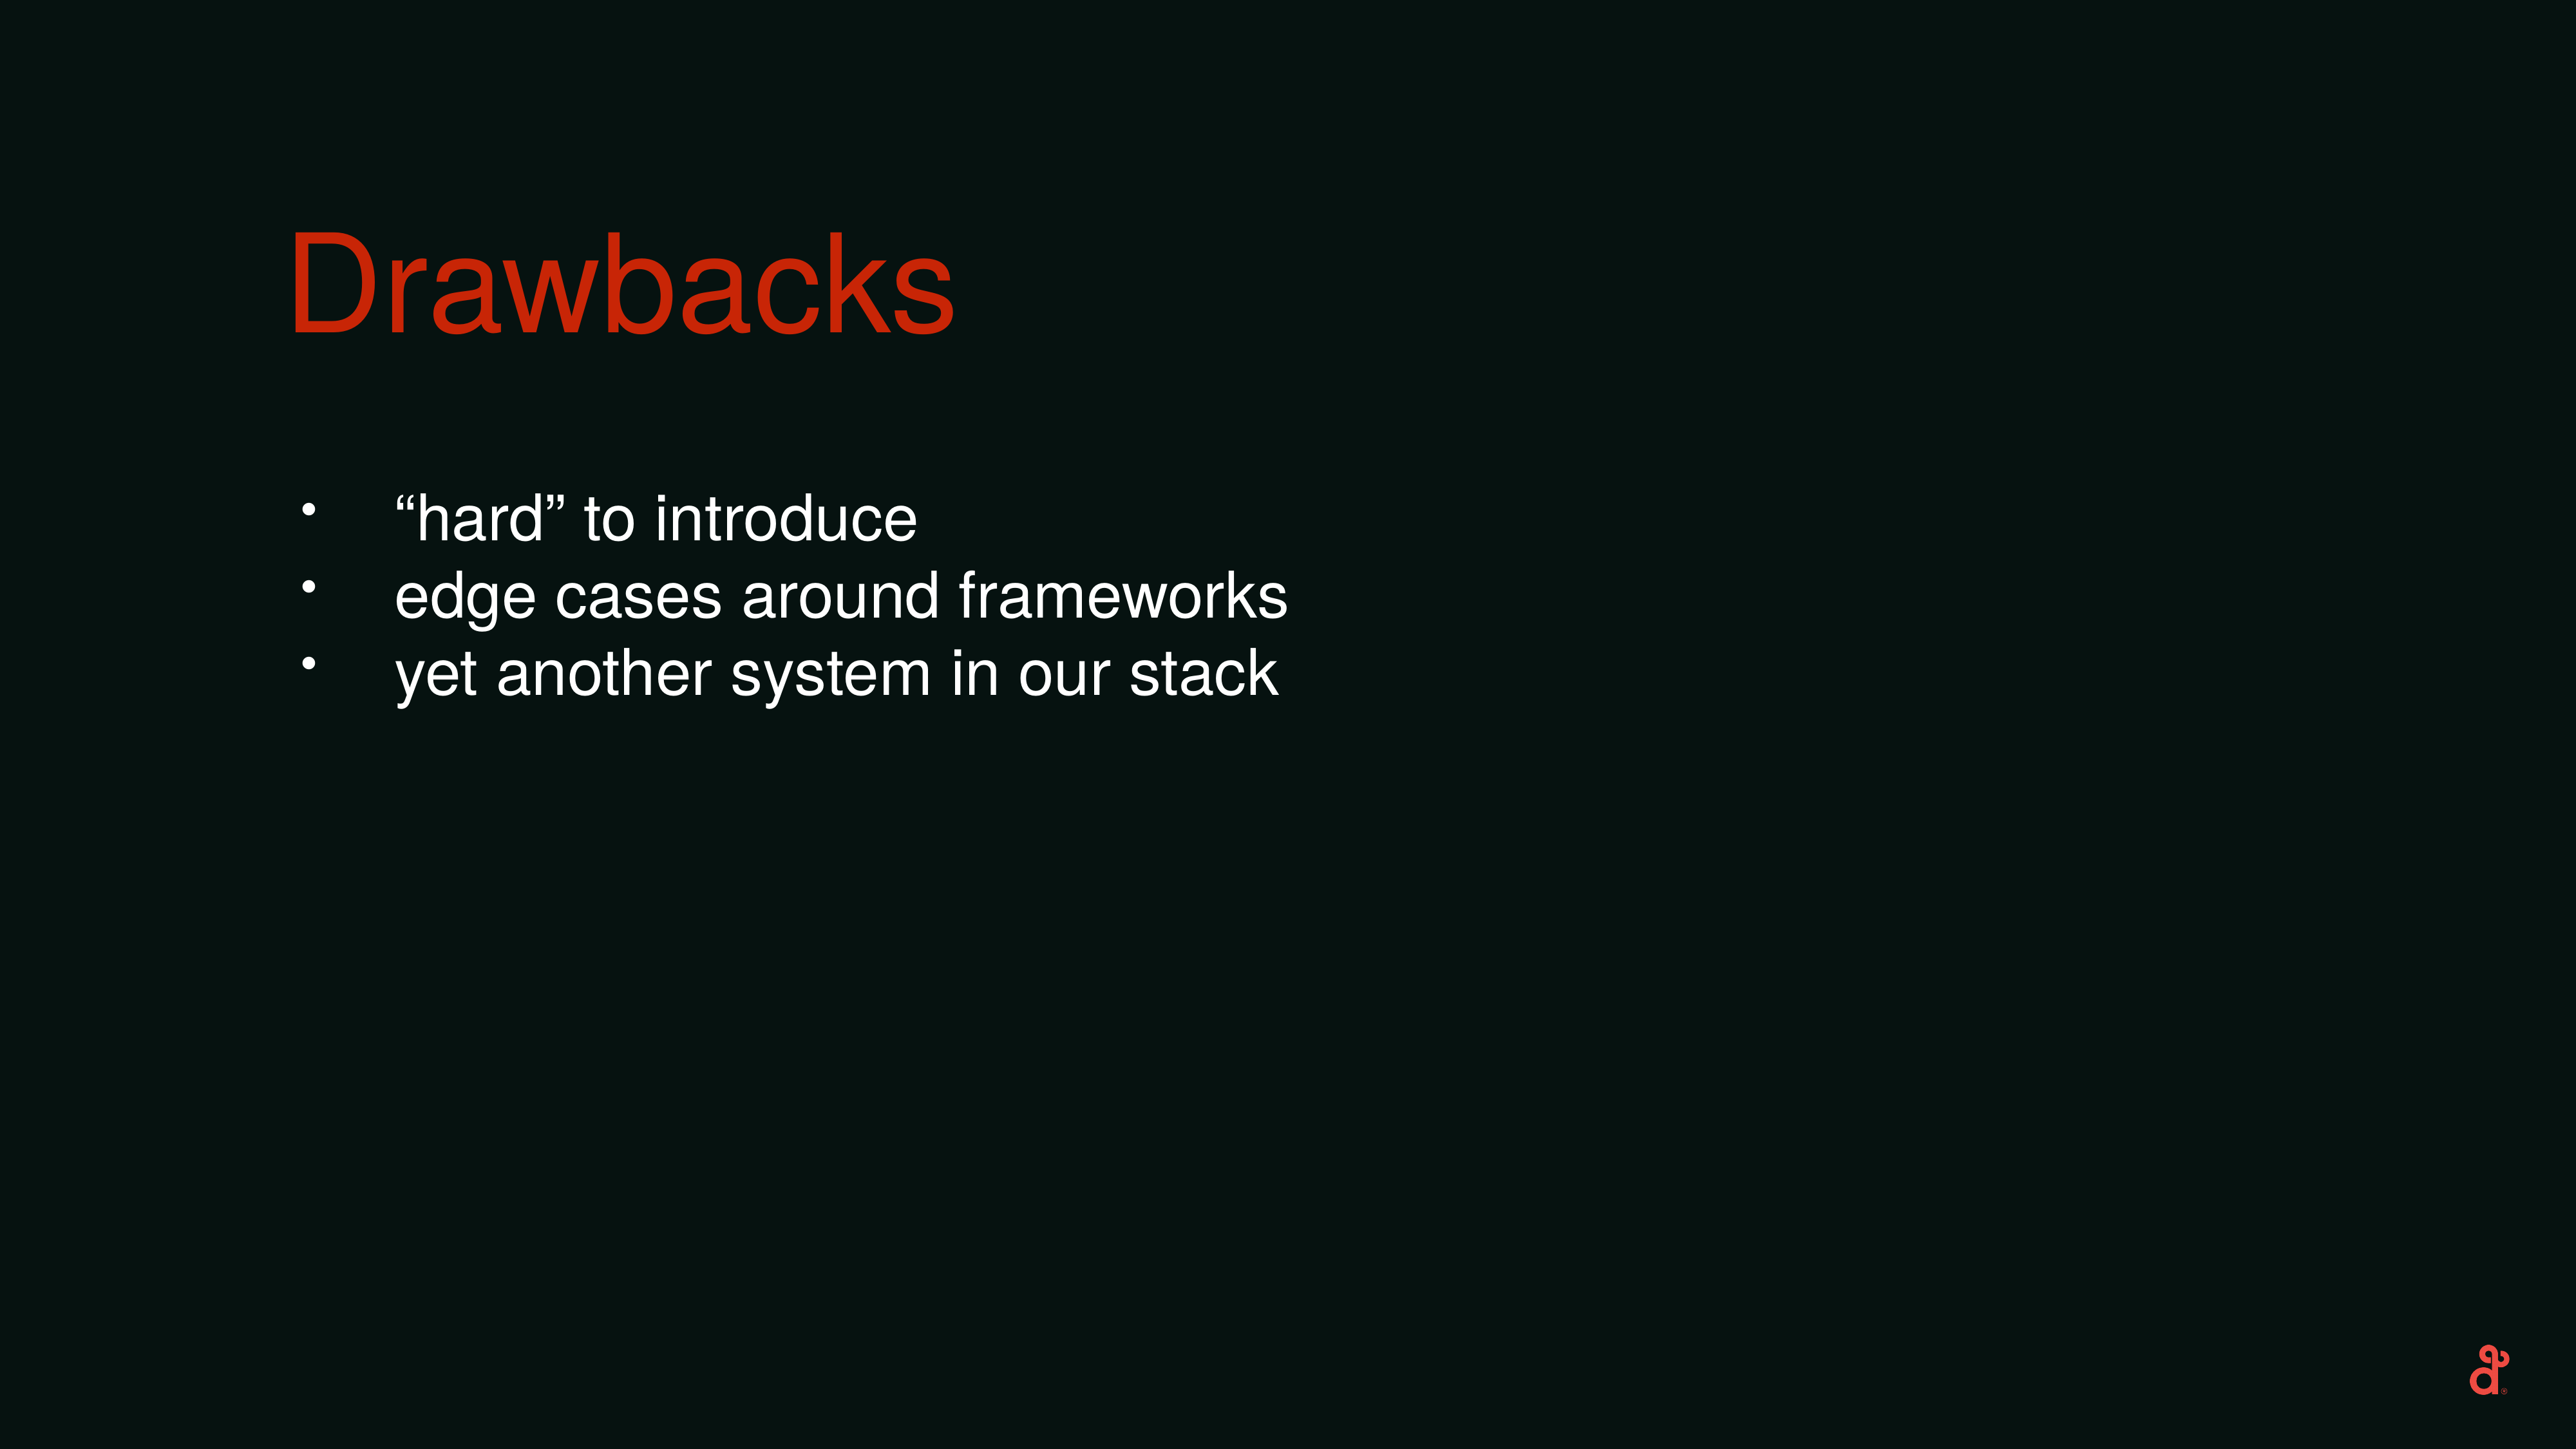

Drawbacks
“hard” to introduce
edge cases around frameworks
yet another system in our stack